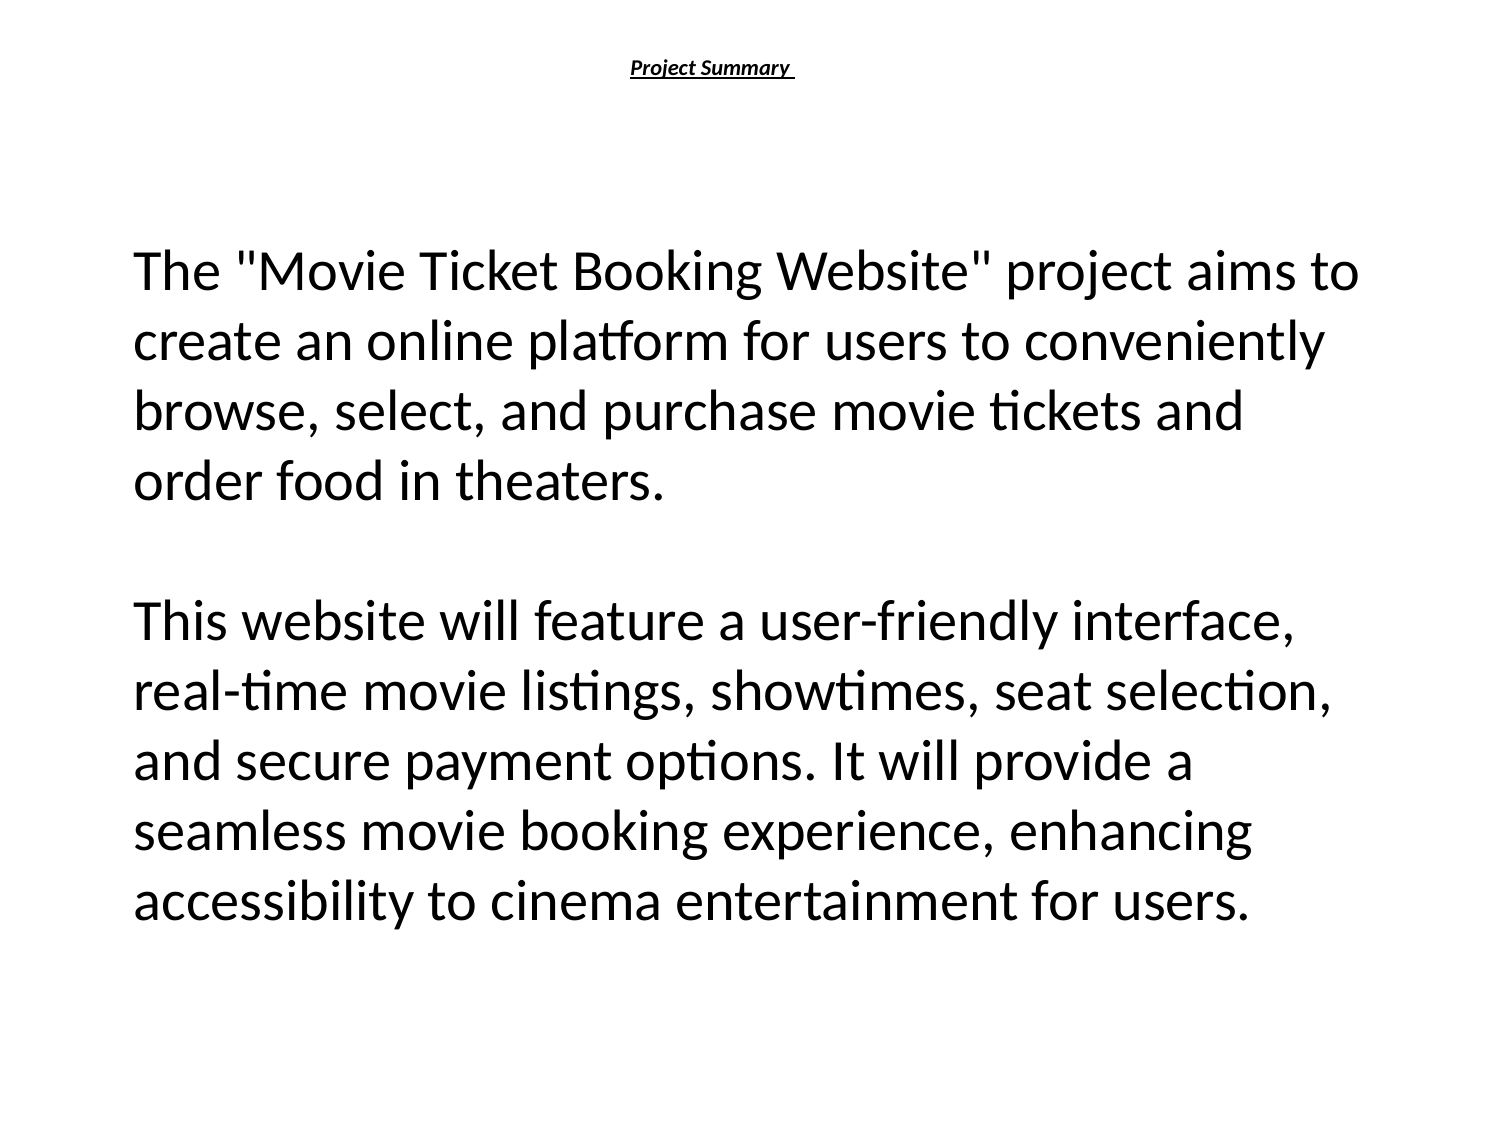

Project Summary

The "Movie Ticket Booking Website" project aims to create an online platform for users to conveniently browse, select, and purchase movie tickets and order food in theaters.

This website will feature a user-friendly interface, real-time movie listings, showtimes, seat selection, and secure payment options. It will provide a seamless movie booking experience, enhancing accessibility to cinema entertainment for users.